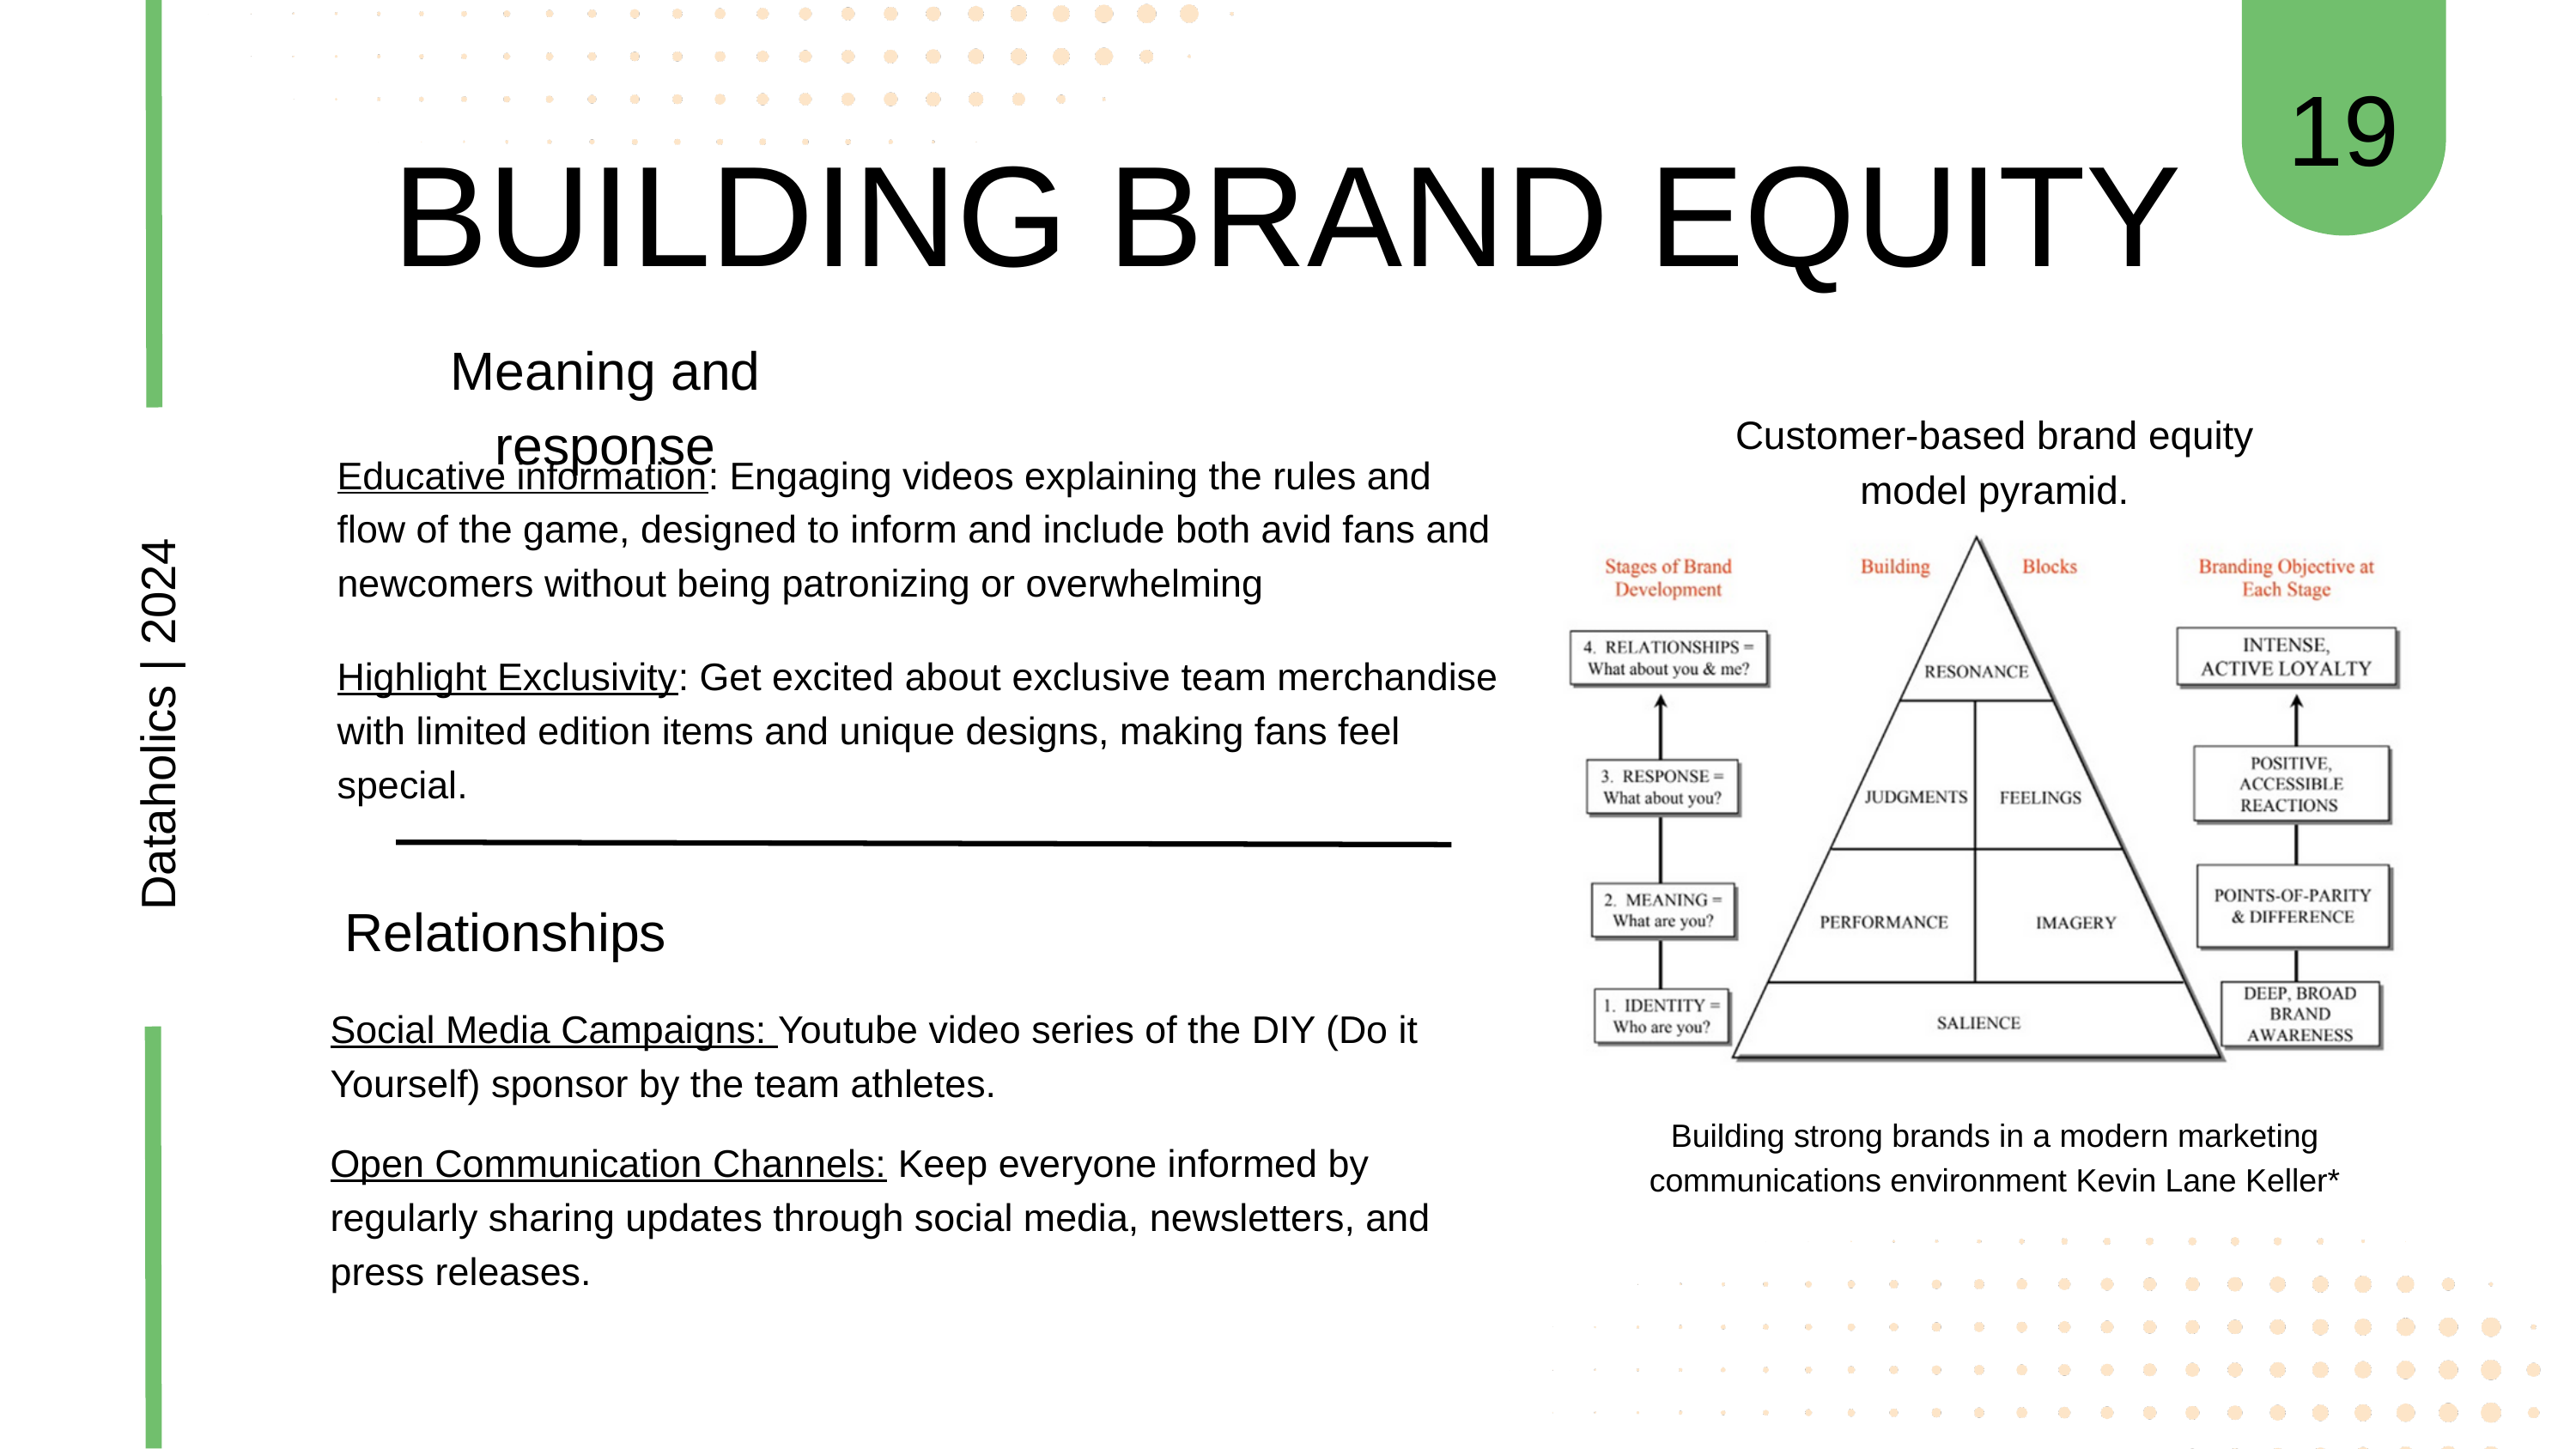

19

BUILDING BRAND EQUITY
Meaning and response
Customer-based brand equity model pyramid.
Educative information: Engaging videos explaining the rules and flow of the game, designed to inform and include both avid fans and newcomers without being patronizing or overwhelming

Highlight Exclusivity: Get excited about exclusive team merchandise with limited edition items and unique designs, making fans feel special.
Dataholics | 2024

Relationships
Social Media Campaigns: Youtube video series of the DIY (Do it Yourself) sponsor by the team athletes.

Building strong brands in a modern marketing communications environment Kevin Lane Keller*
Open Communication Channels: Keep everyone informed by regularly sharing updates through social media, newsletters, and press releases.